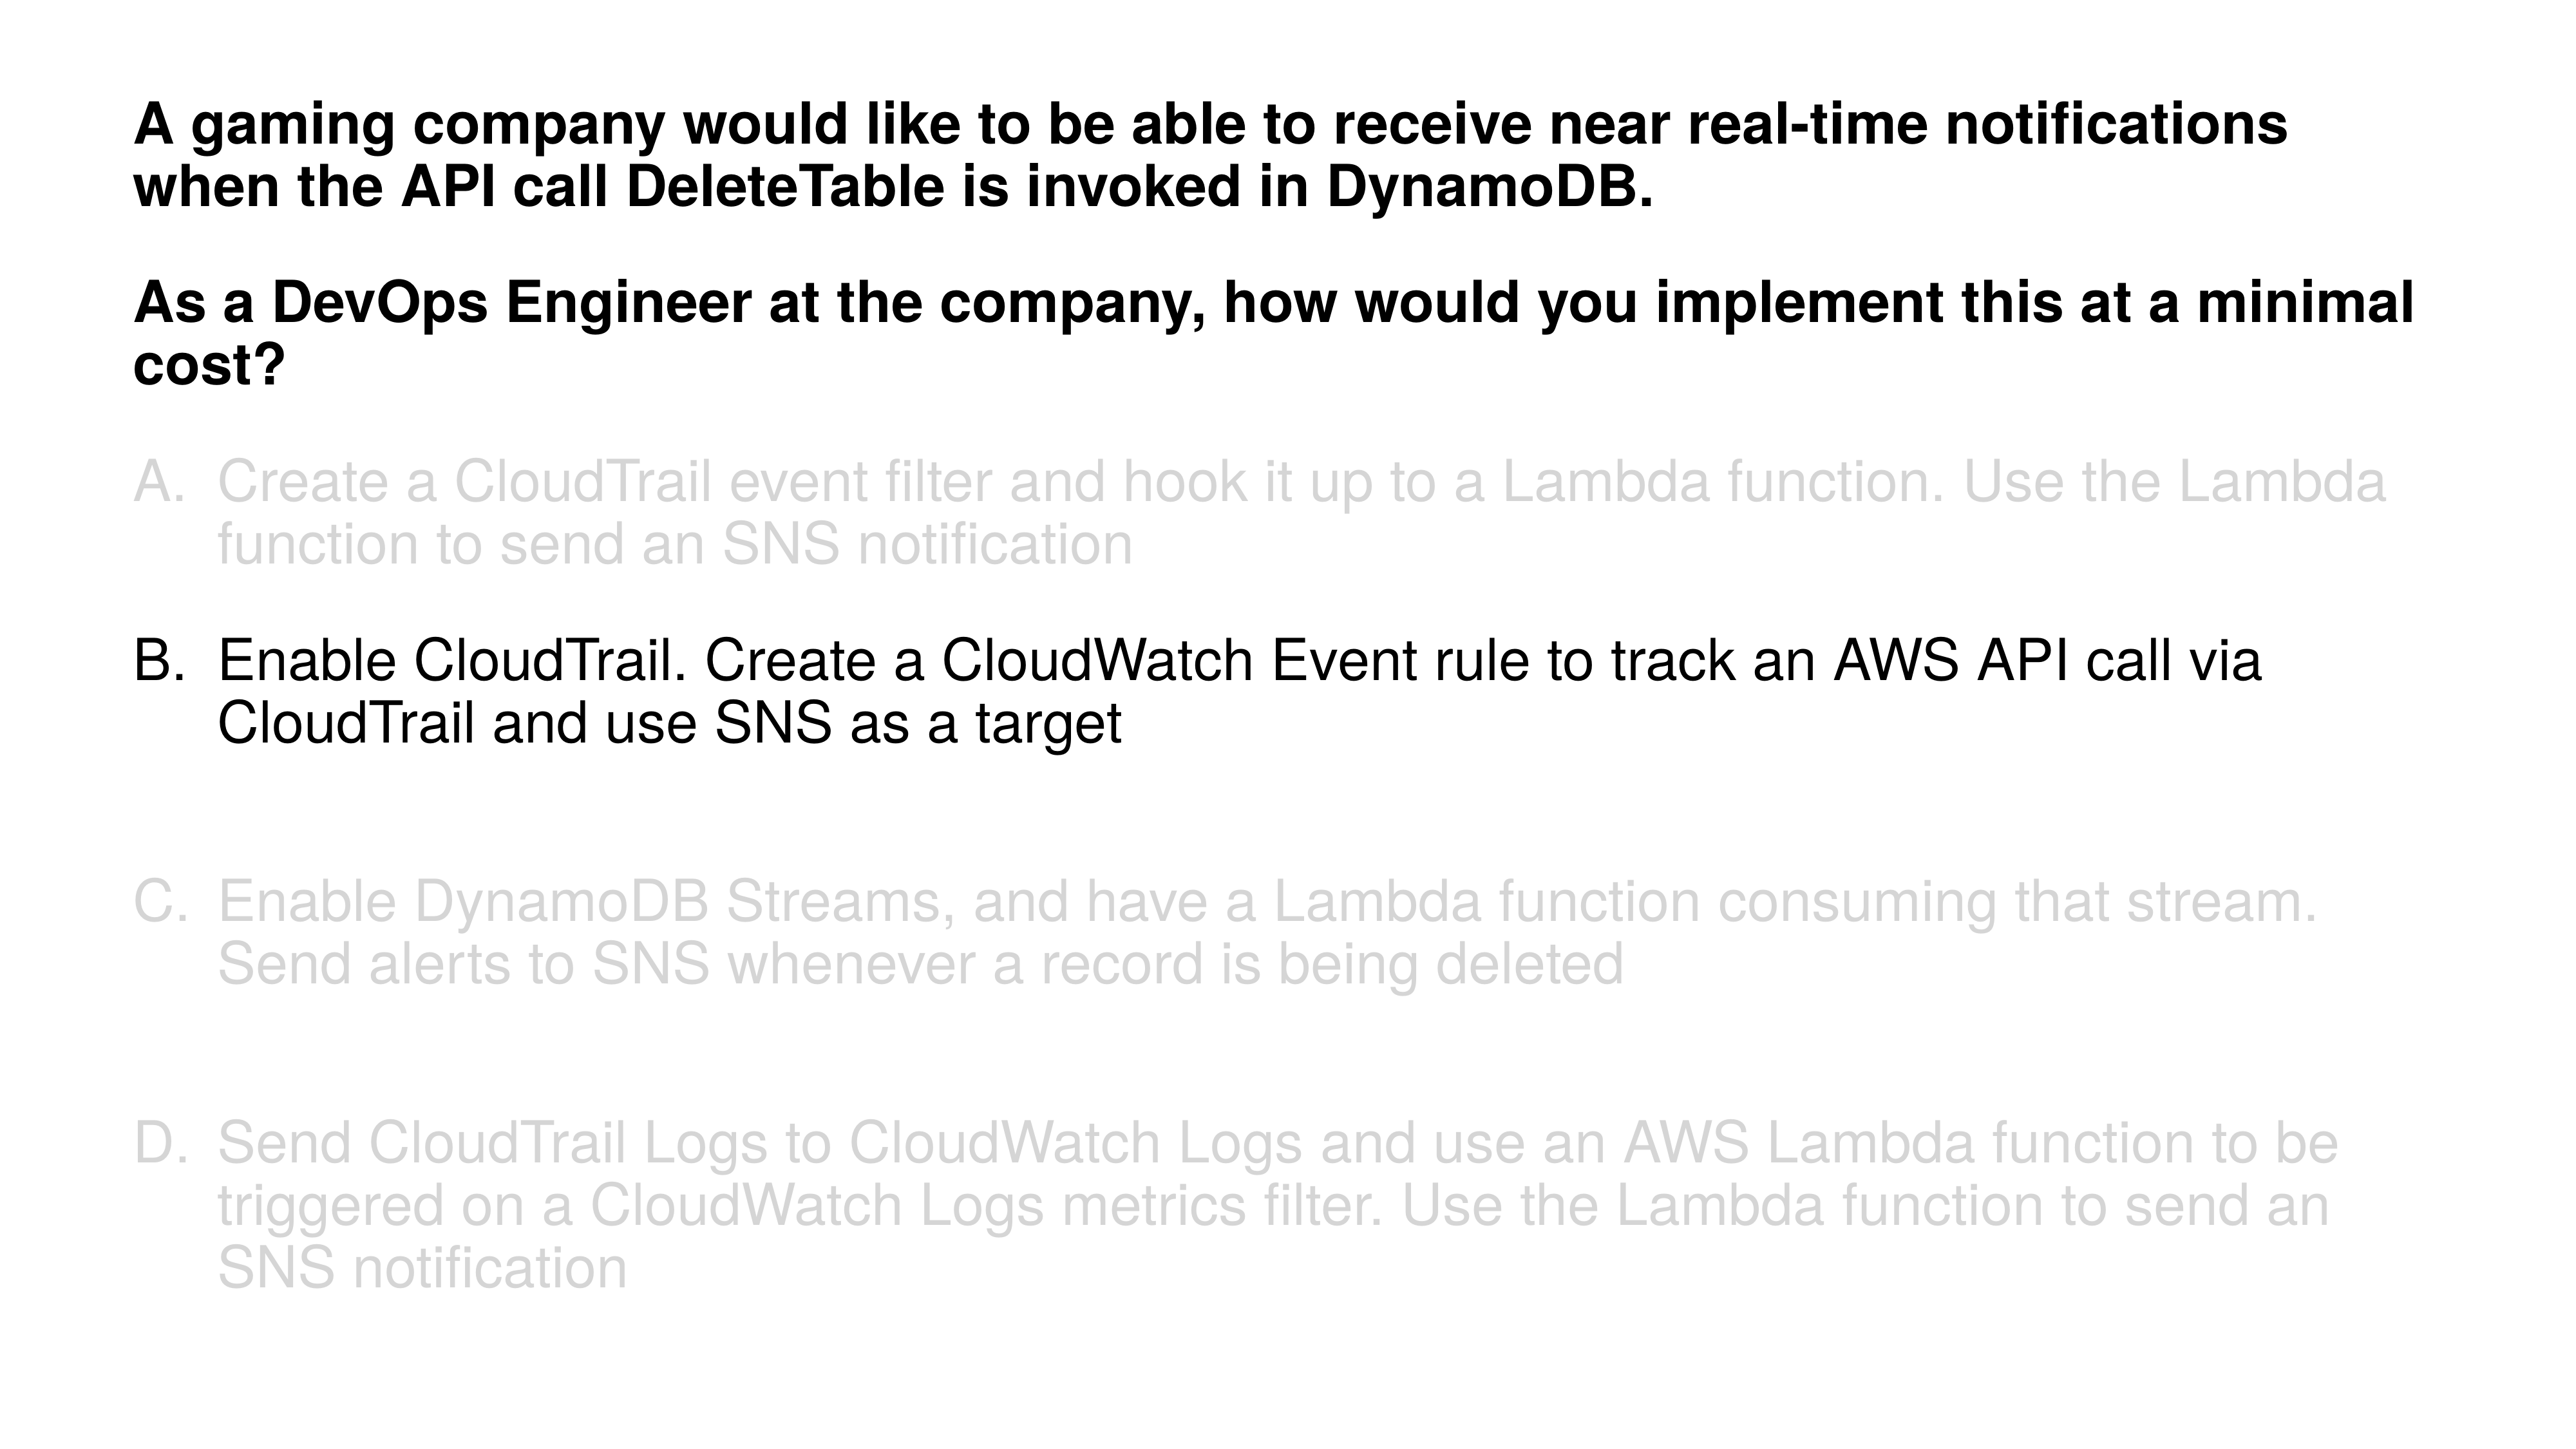

A gaming company would like to be able to receive near real-time notifications when the API call DeleteTable is invoked in DynamoDB.
As a DevOps Engineer at the company, how would you implement this at a minimal cost?
Create a CloudTrail event filter and hook it up to a Lambda function. Use the Lambda function to send an SNS notification
Enable CloudTrail. Create a CloudWatch Event rule to track an AWS API call via CloudTrail and use SNS as a target
Enable DynamoDB Streams, and have a Lambda function consuming that stream. Send alerts to SNS whenever a record is being deleted
Send CloudTrail Logs to CloudWatch Logs and use an AWS Lambda function to be triggered on a CloudWatch Logs metrics filter. Use the Lambda function to send an SNS notification